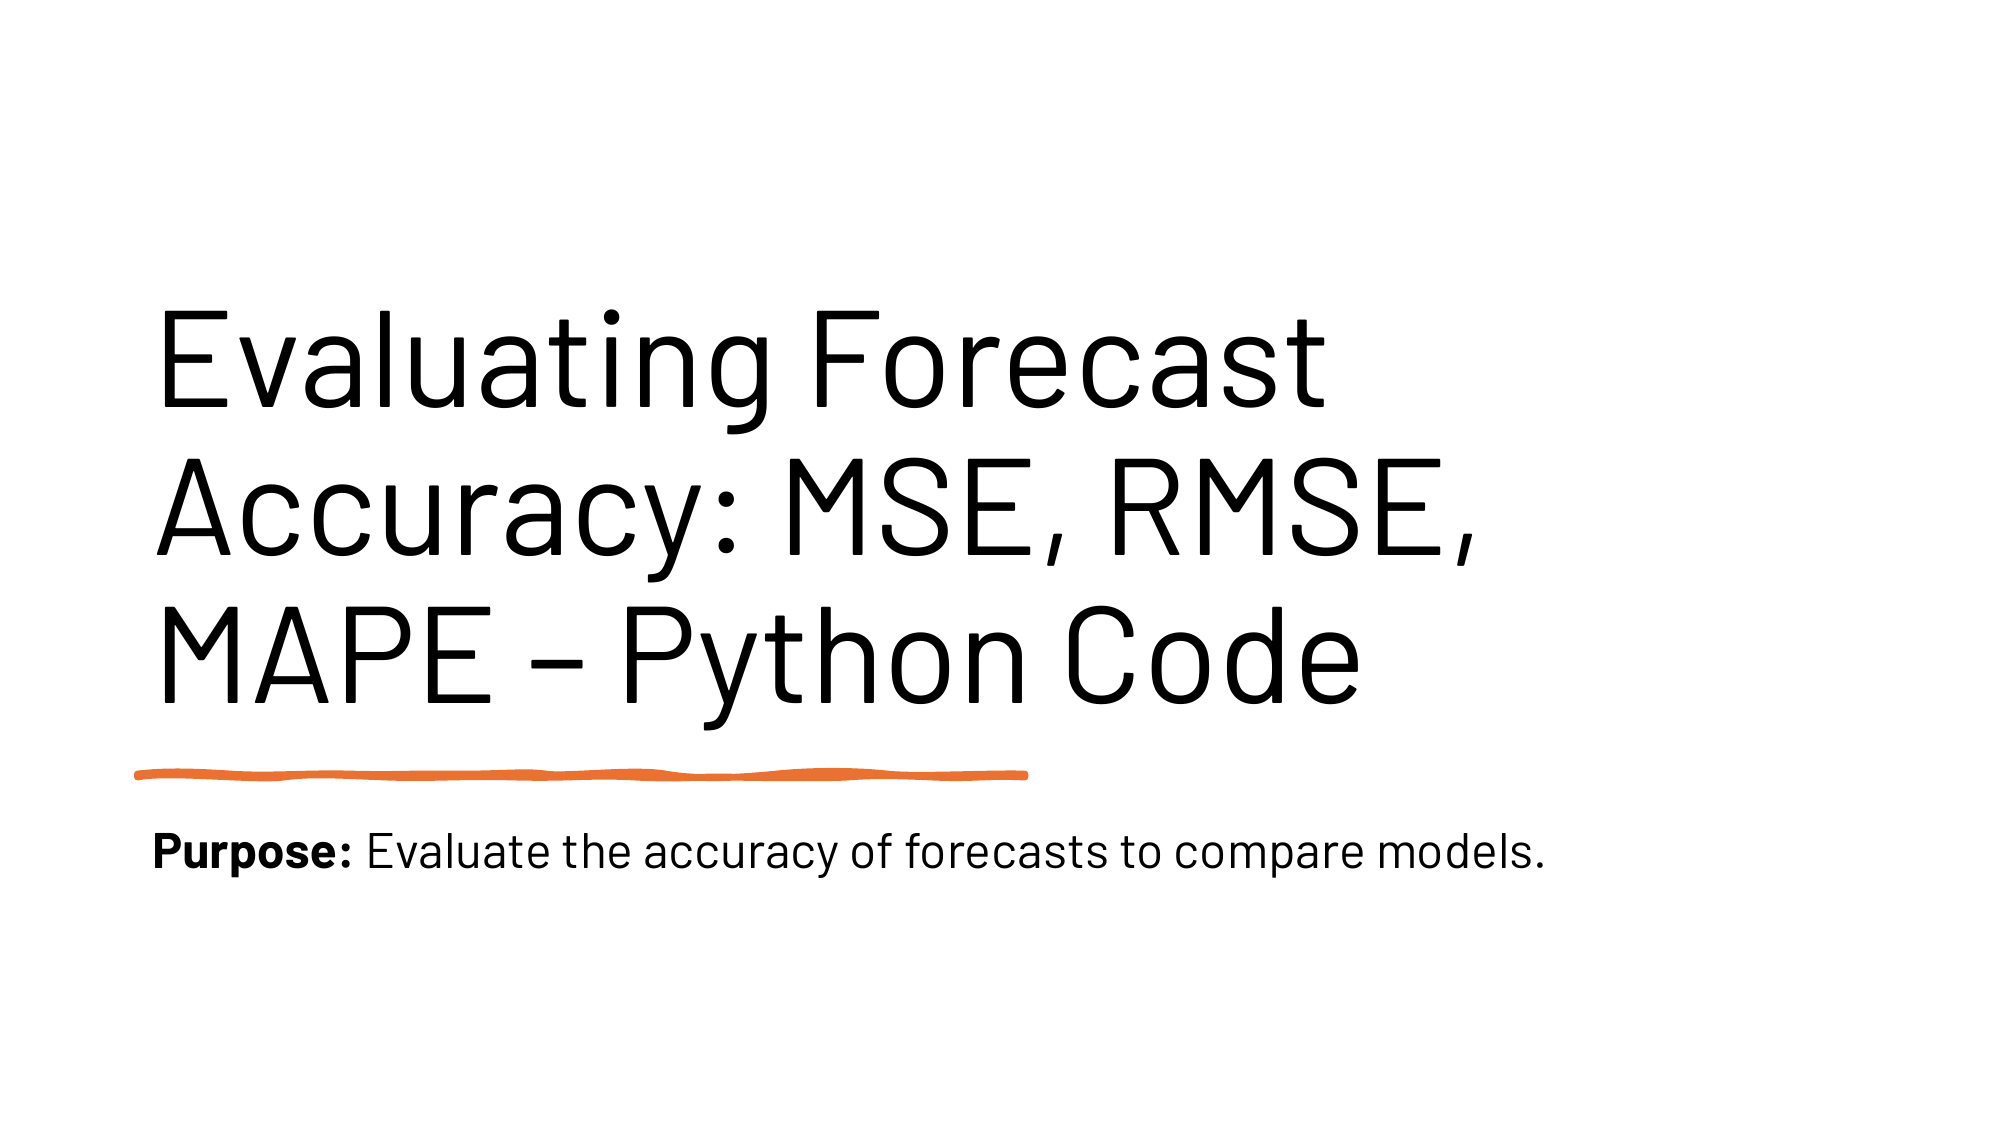

# Evaluating Forecast Accuracy: MSE, RMSE, MAPE – Python Code

Purpose: Evaluate the accuracy of forecasts to compare models.